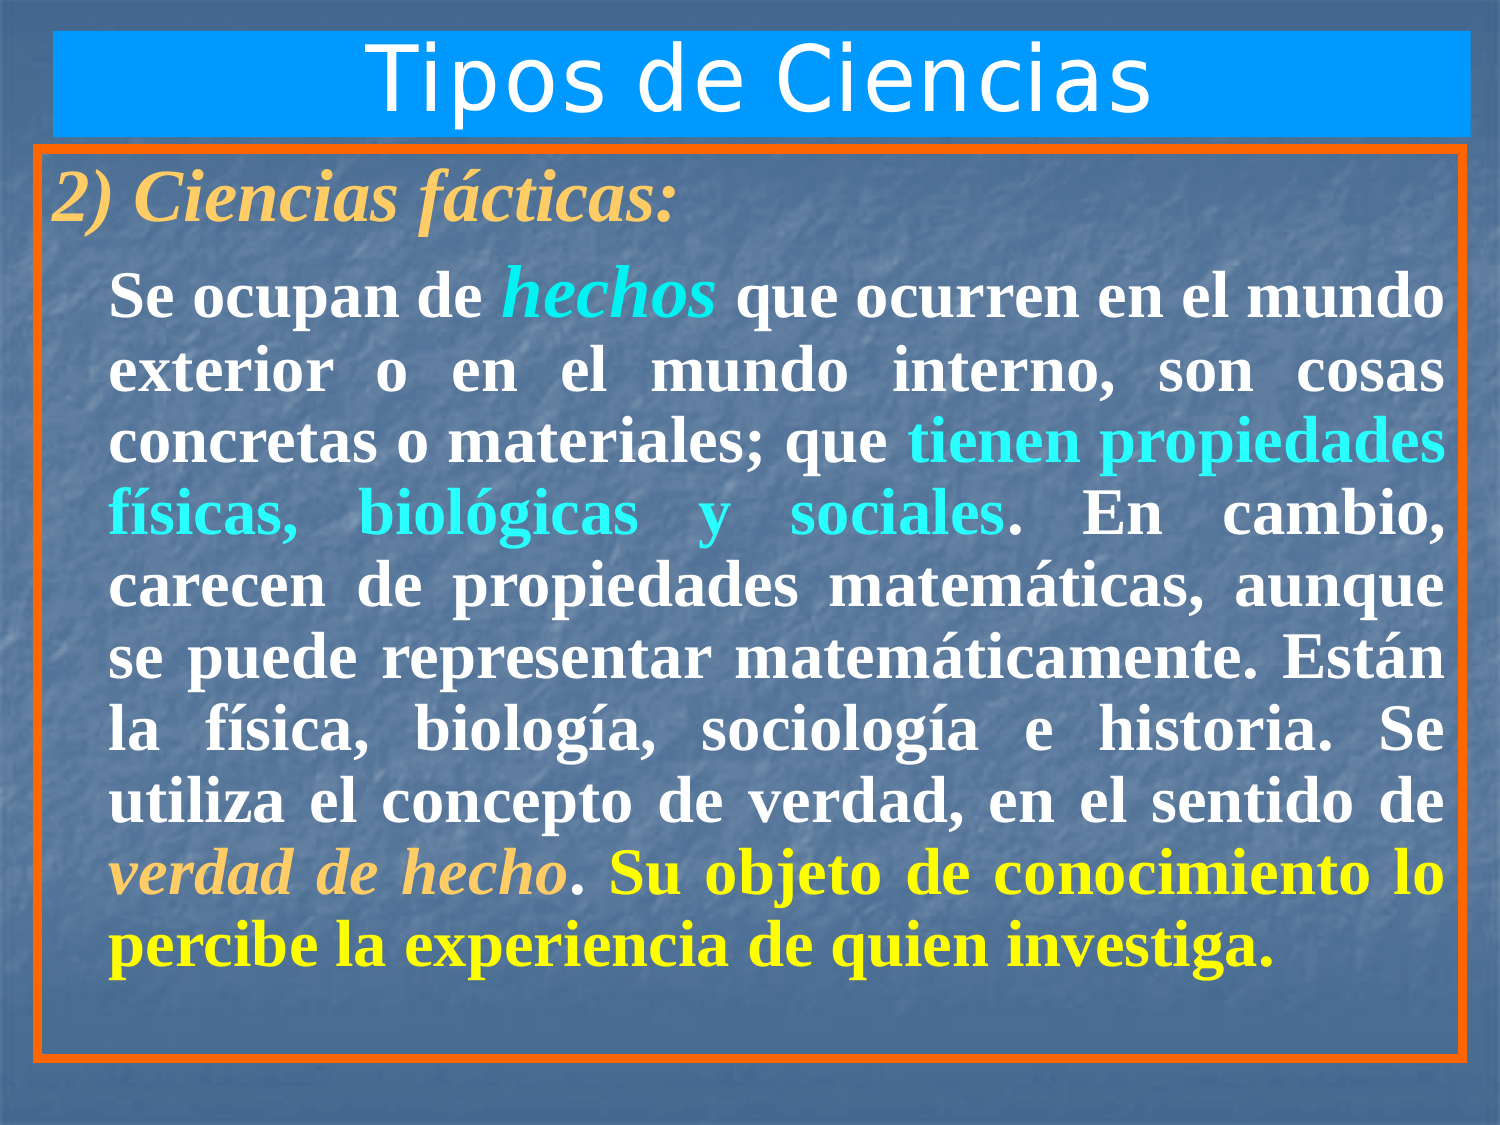

Tipos de Ciencias
2) Ciencias fácticas:
	Se ocupan de hechos que ocurren en el mundo exterior o en el mundo interno, son cosas concretas o materiales; que tienen propiedades físicas, biológicas y sociales. En cambio, carecen de propiedades matemáticas, aunque se puede representar matemáticamente. Están la física, biología, sociología e historia. Se utiliza el concepto de verdad, en el sentido de verdad de hecho. Su objeto de conocimiento lo percibe la experiencia de quien investiga.